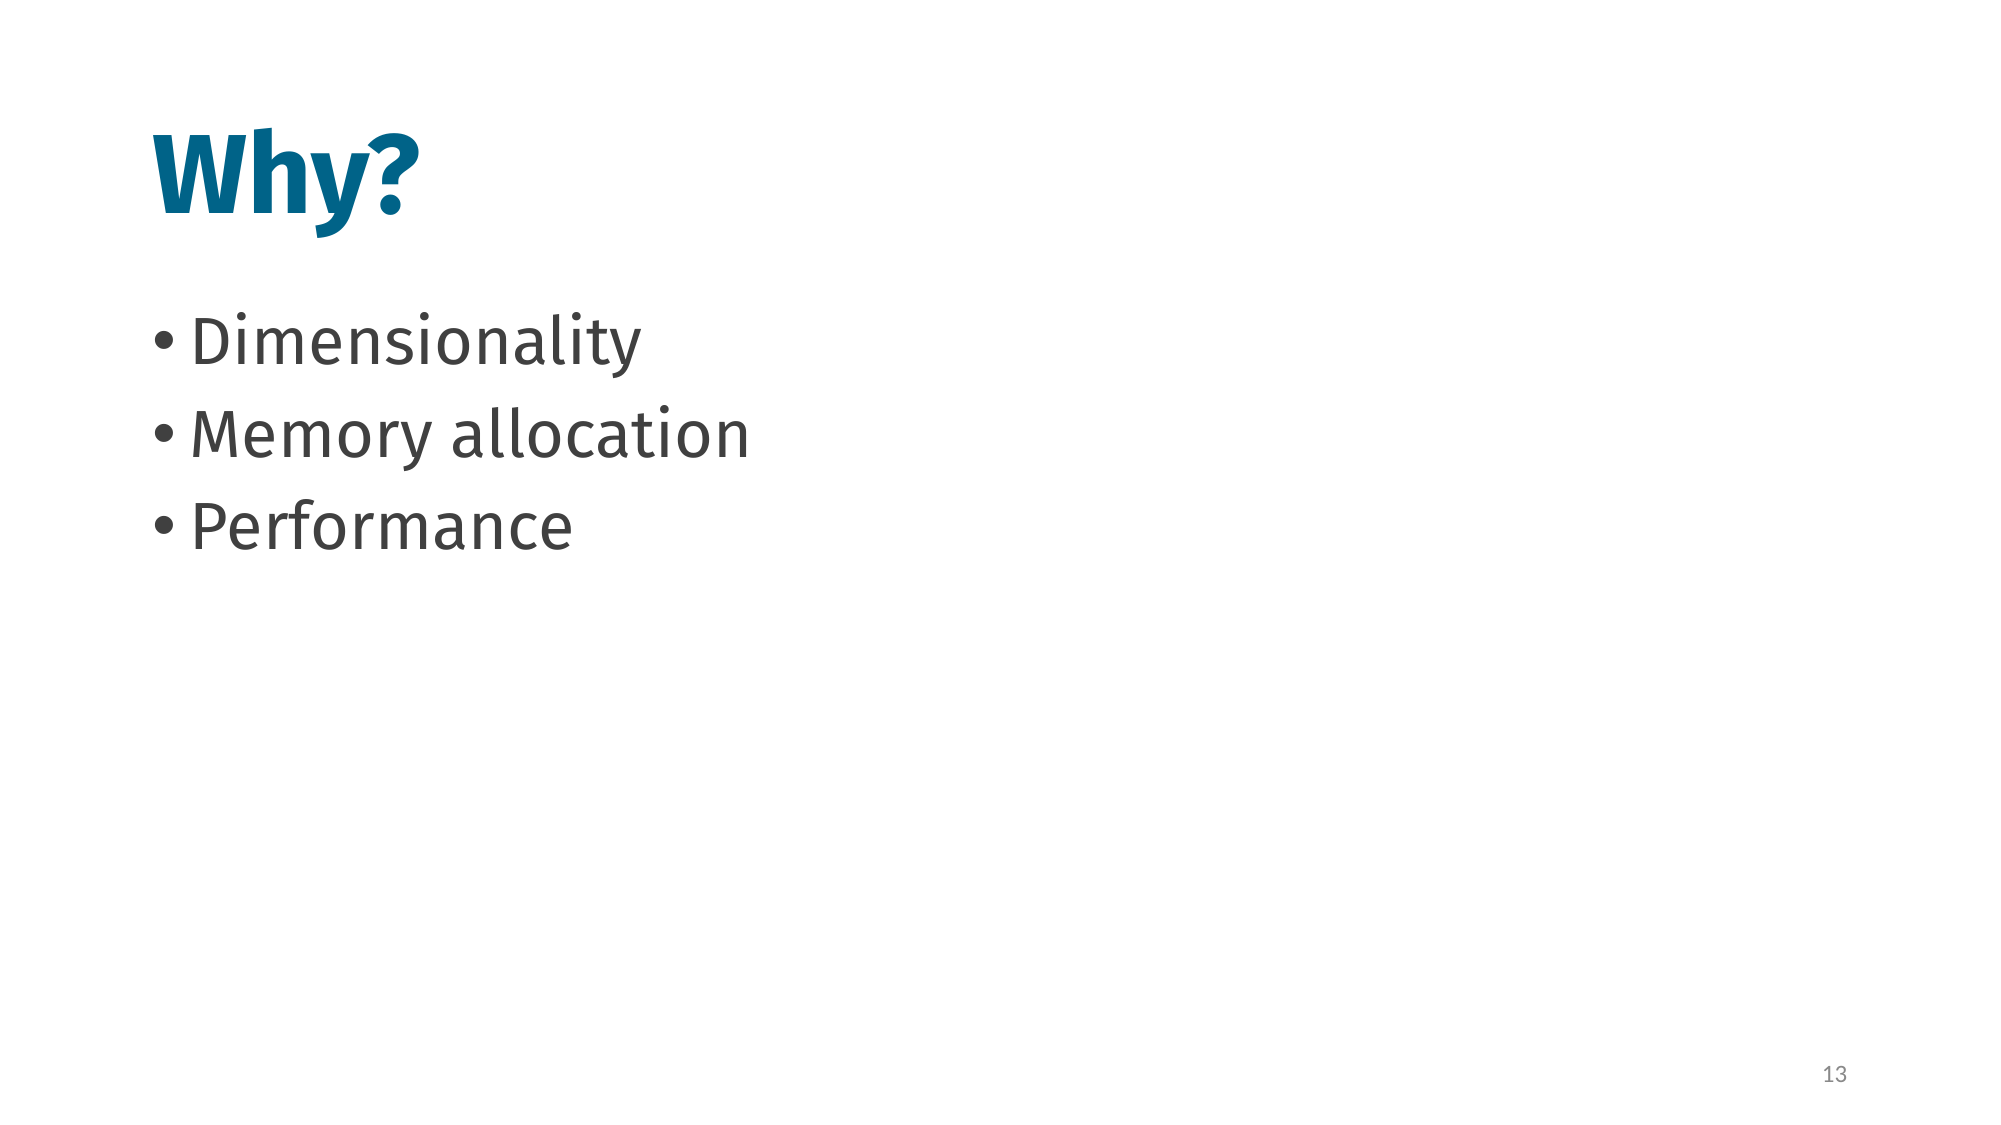

# Why?
Dimensionality
Memory allocation
Performance
13